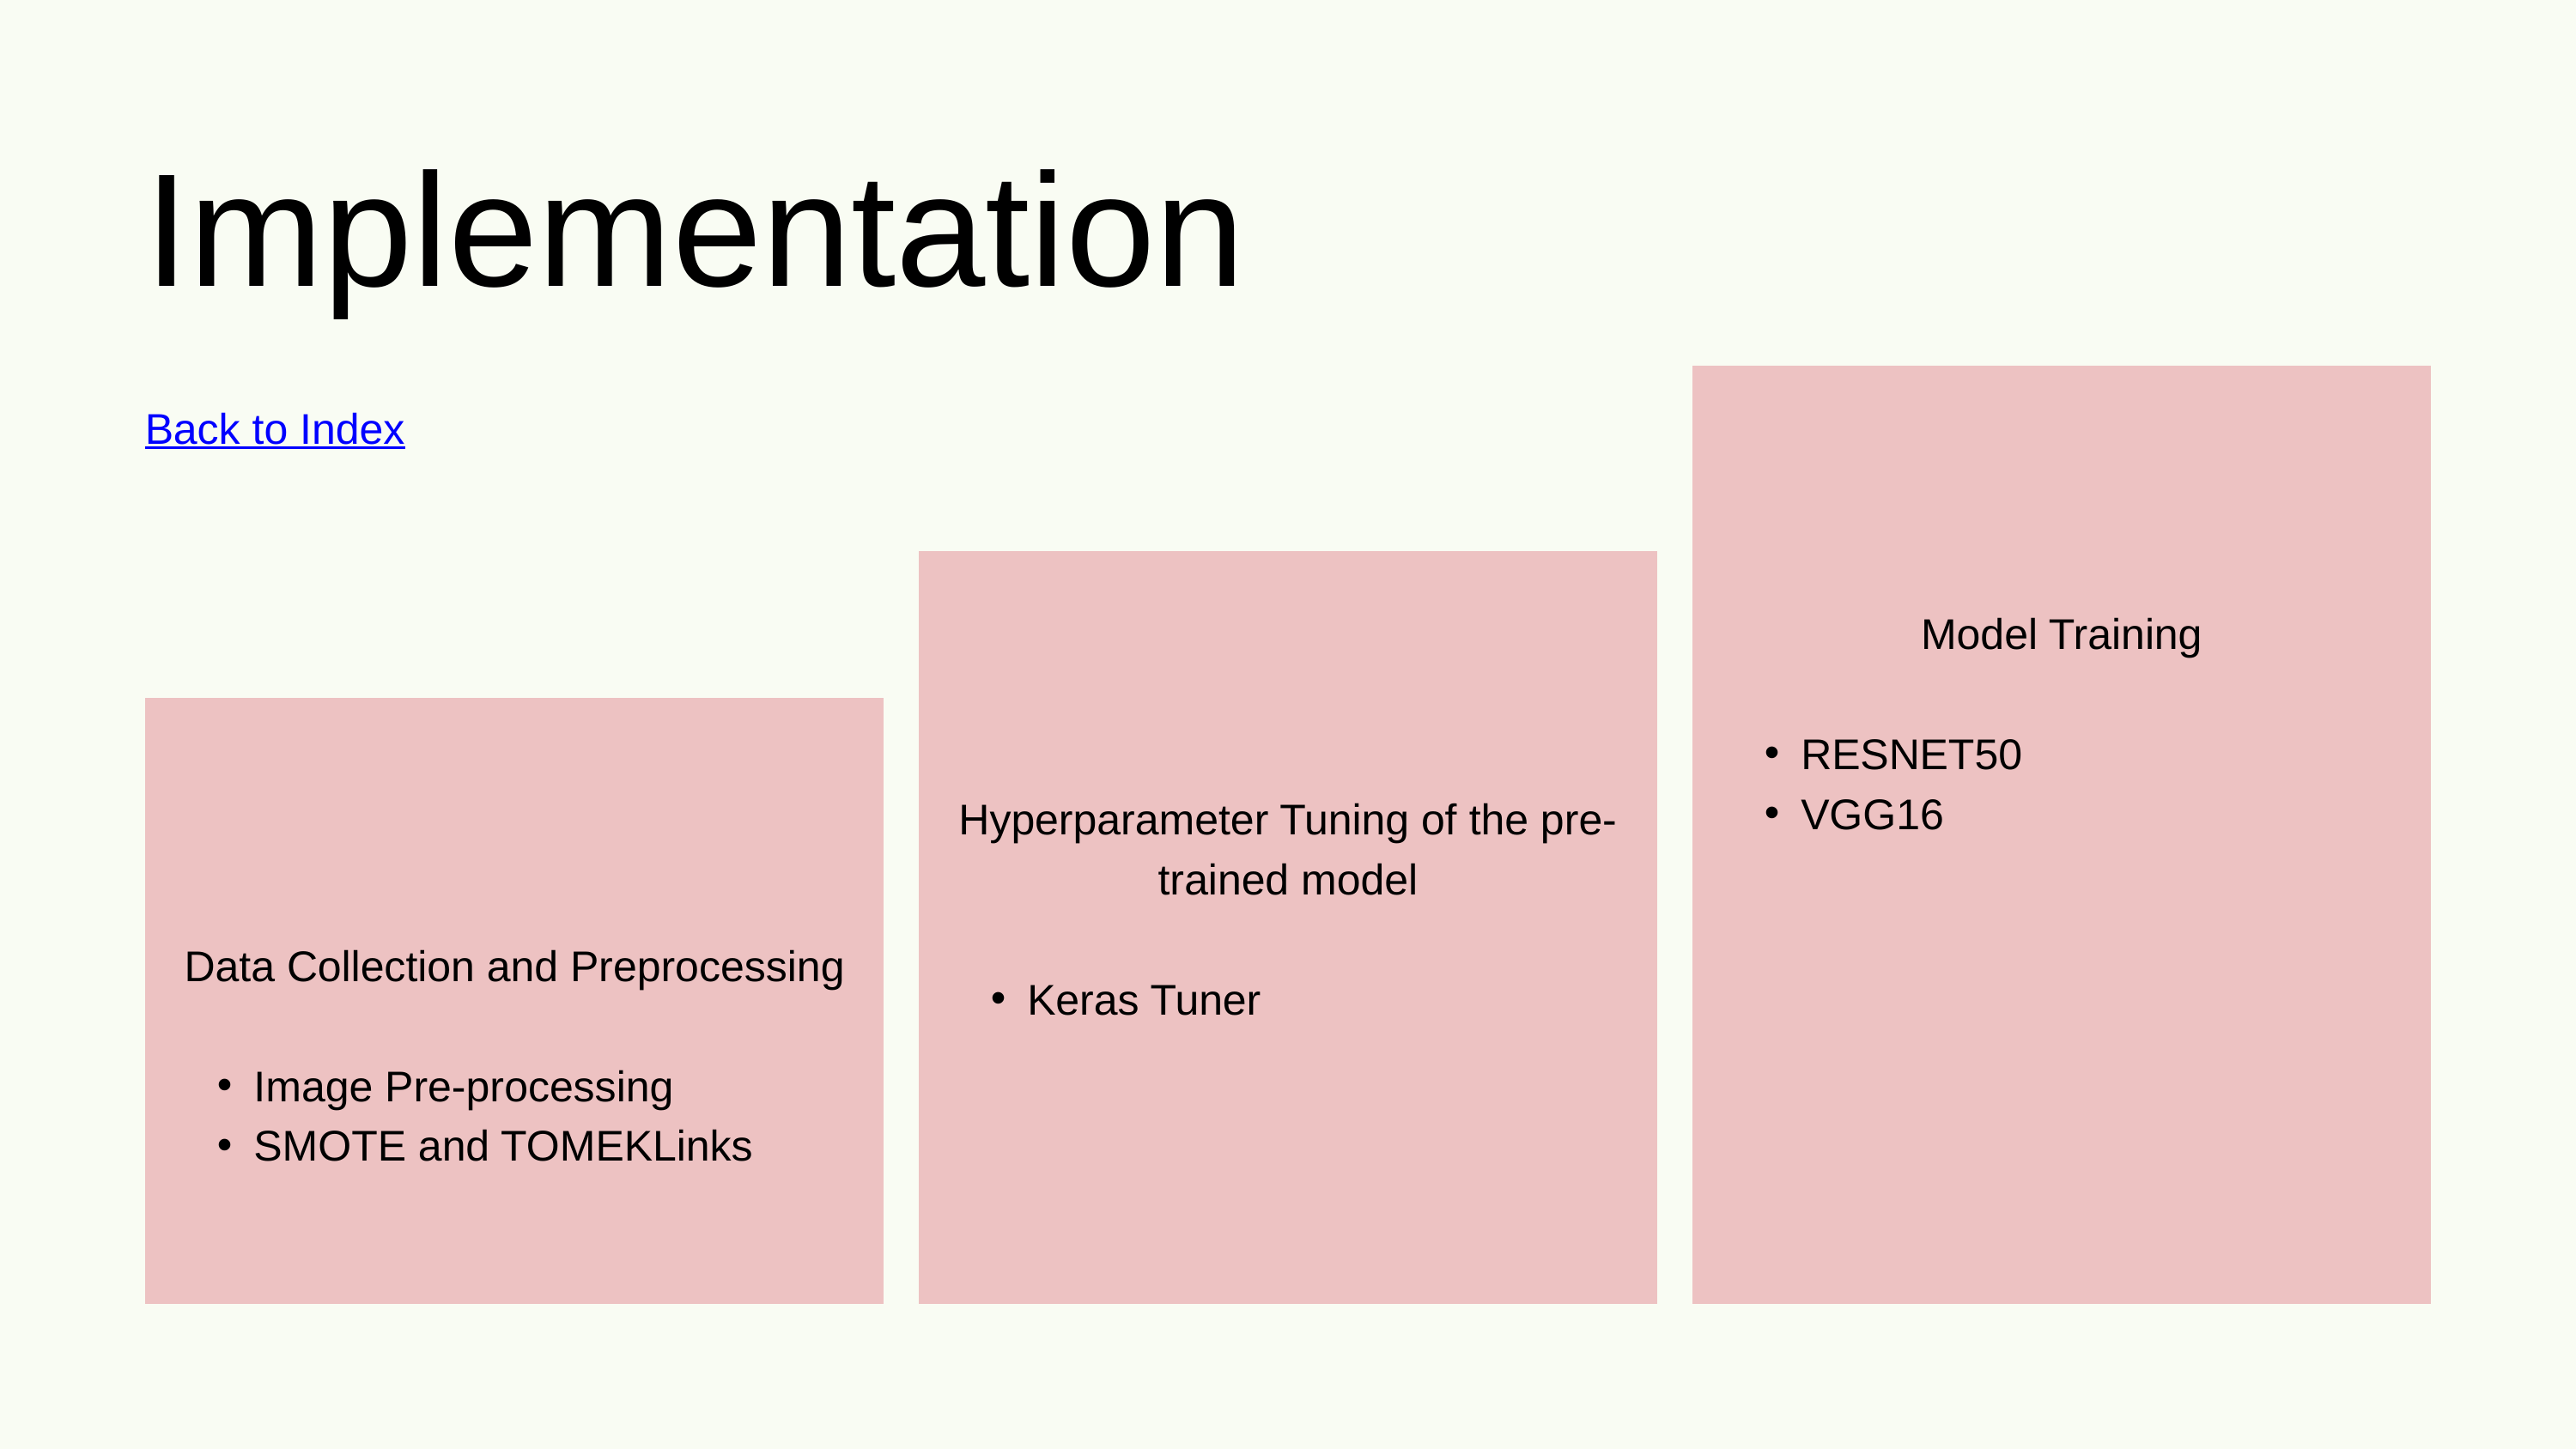

Implementation
Back to Index

Model Training

RESNET50
VGG16

Hyperparameter Tuning of the pre-trained model

Keras Tuner

Data Collection and Preprocessing

Image Pre-processing
SMOTE and TOMEKLinks